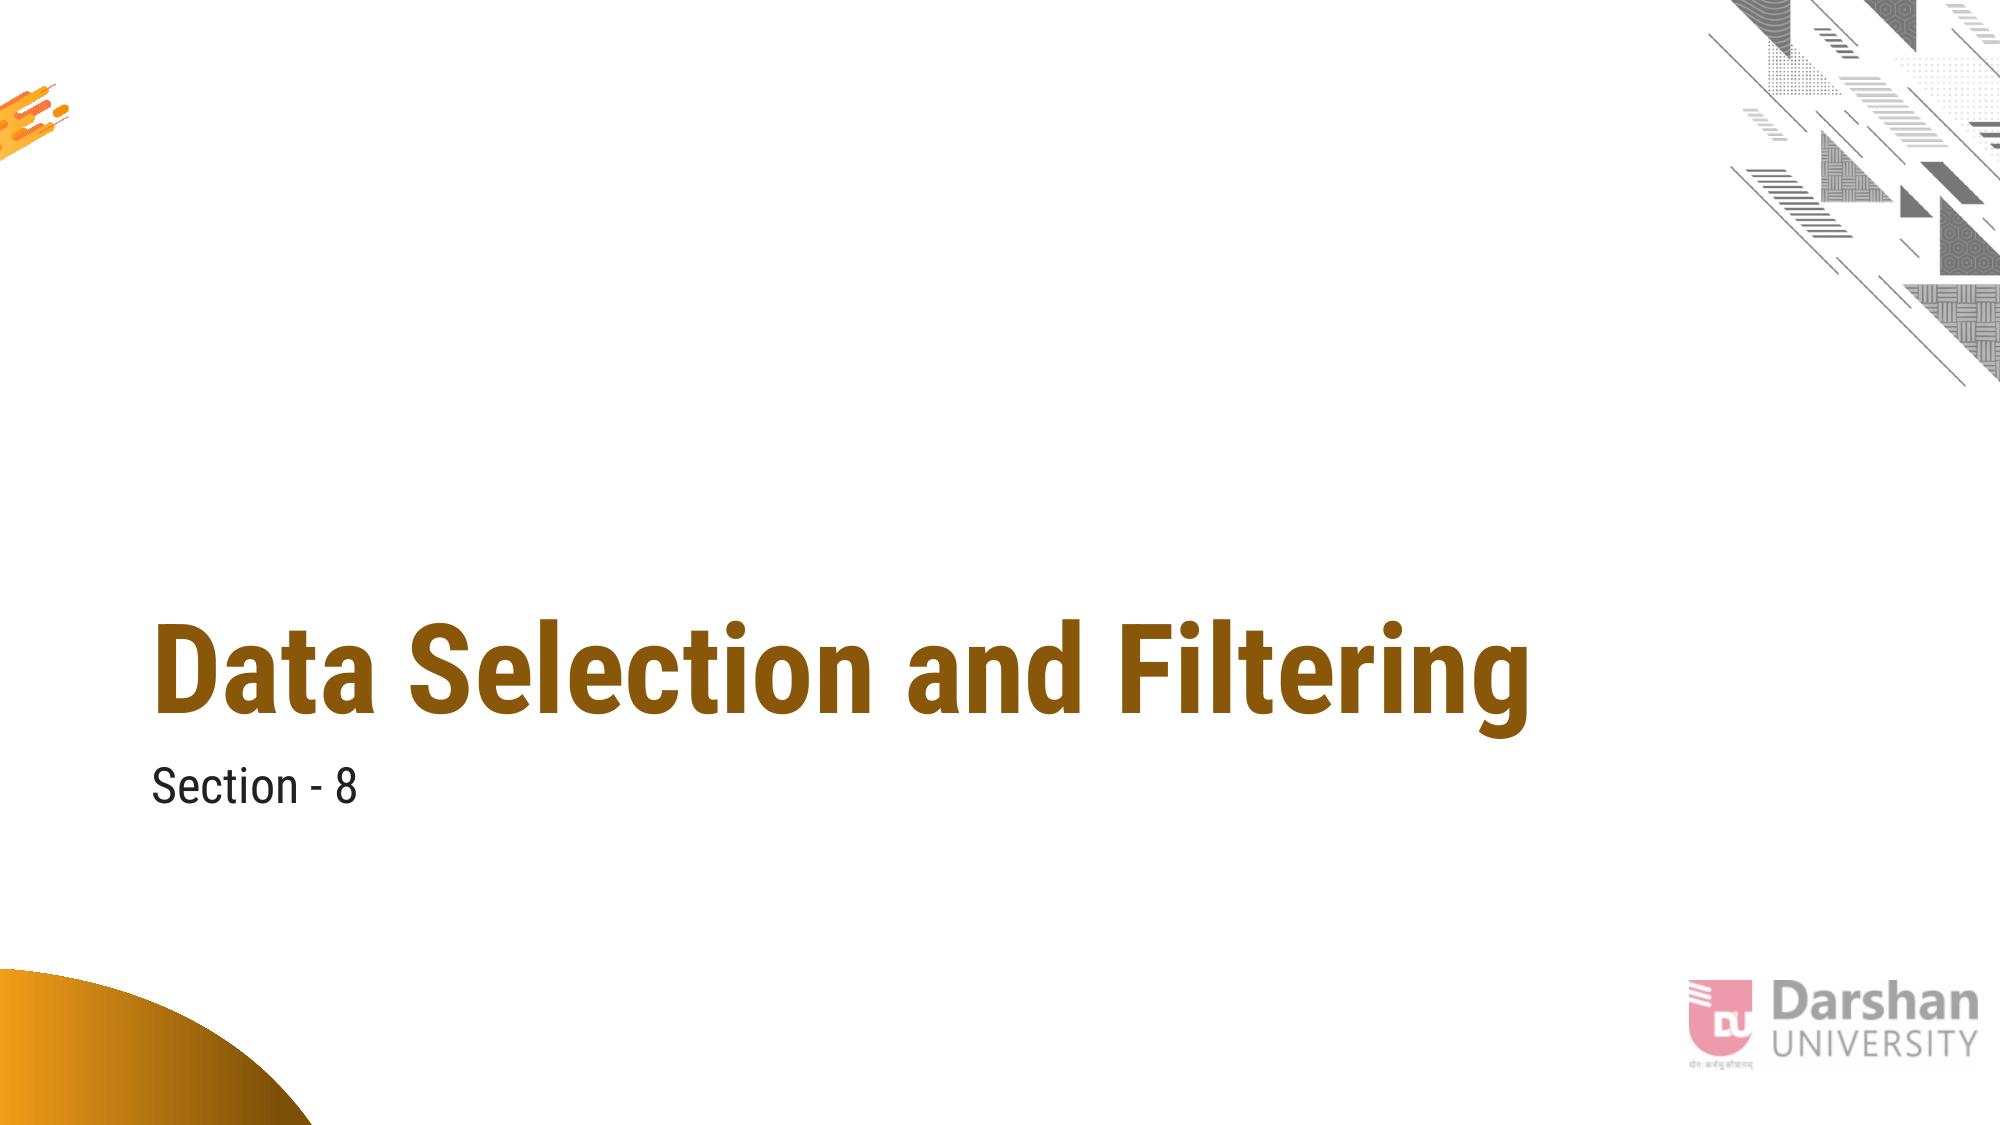

# Data Selection and Filtering
Section - 8